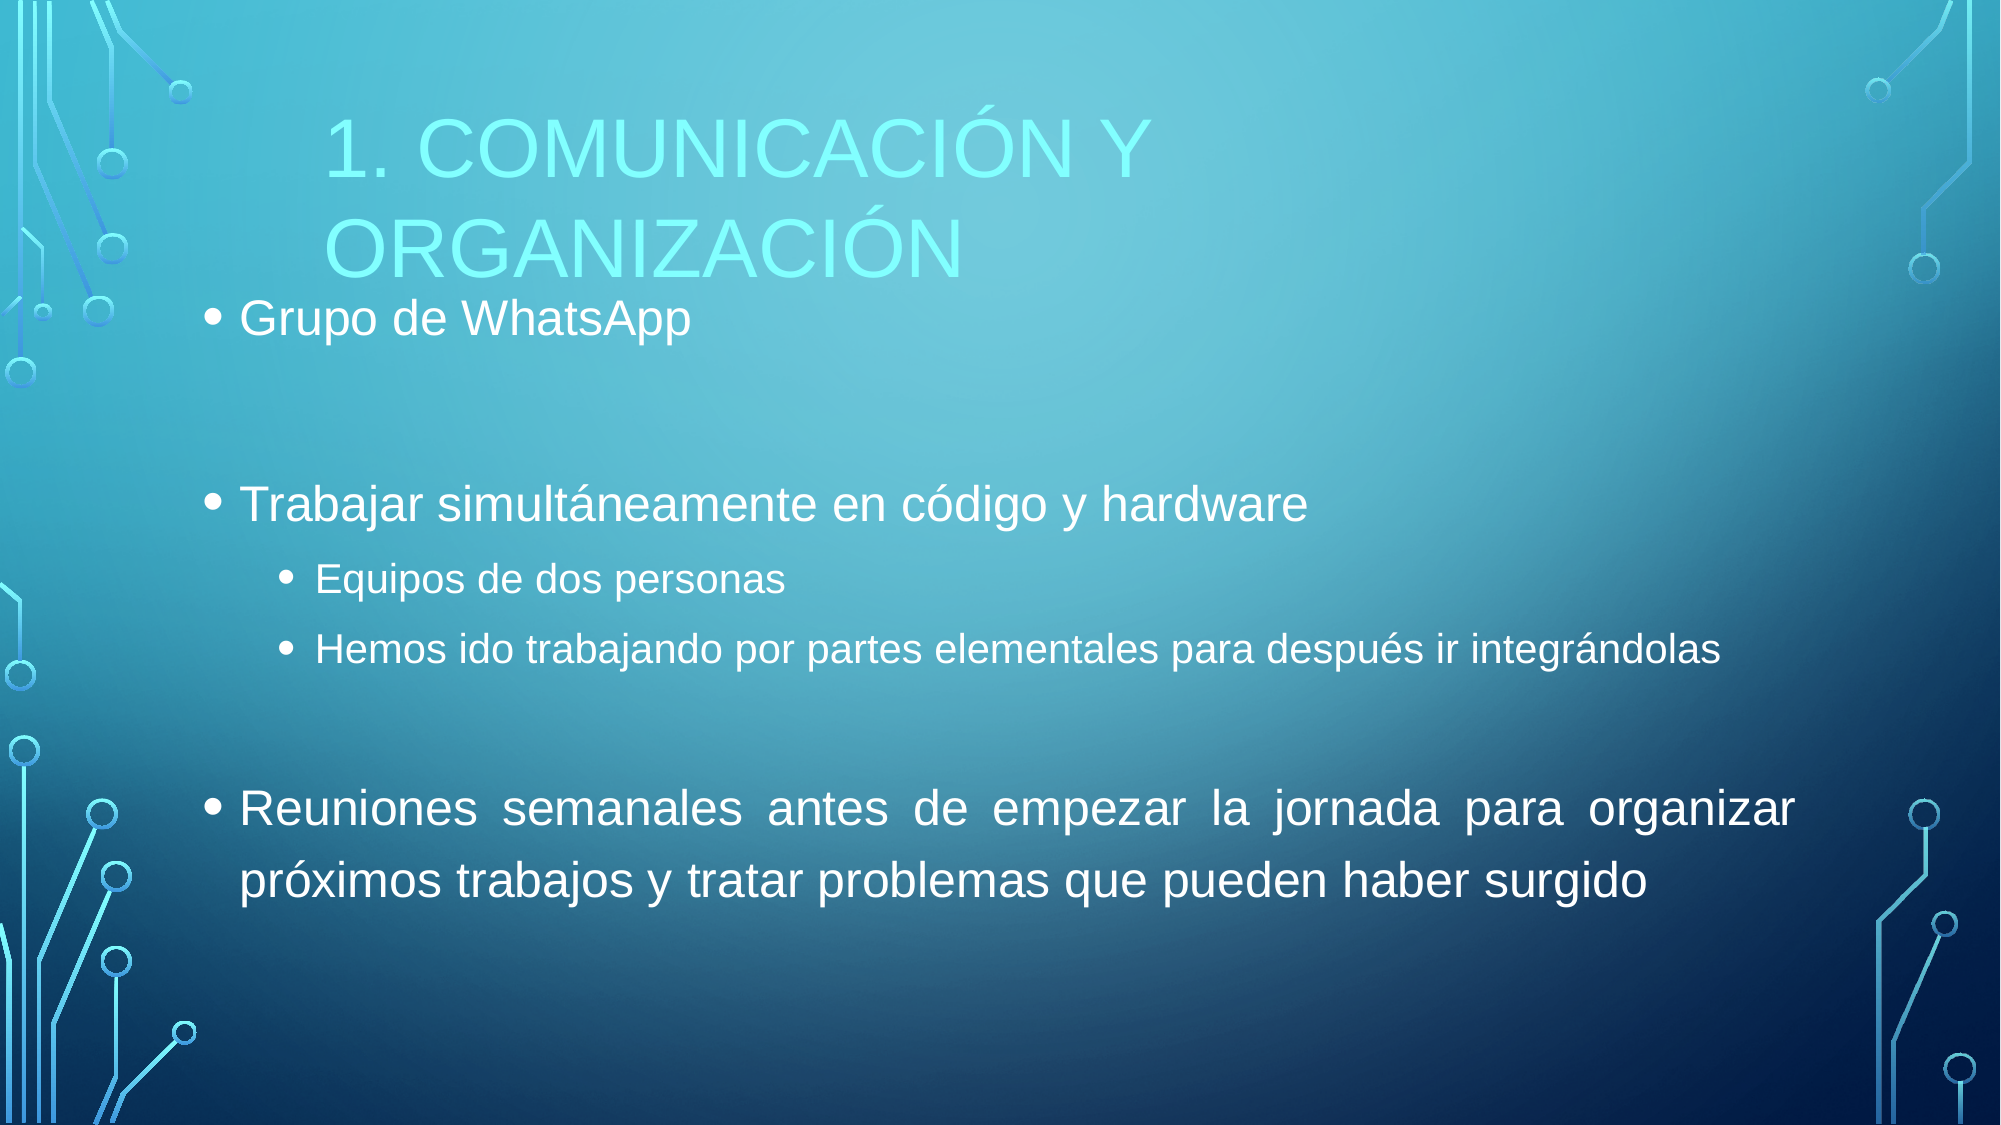

1. COMUNICACIÓN Y ORGANIZACIÓN
Grupo de WhatsApp

Trabajar simultáneamente en código y hardware
Equipos de dos personas
Hemos ido trabajando por partes elementales para después ir integrándolas

Reuniones semanales antes de empezar la jornada para organizar próximos trabajos y tratar problemas que pueden haber surgido